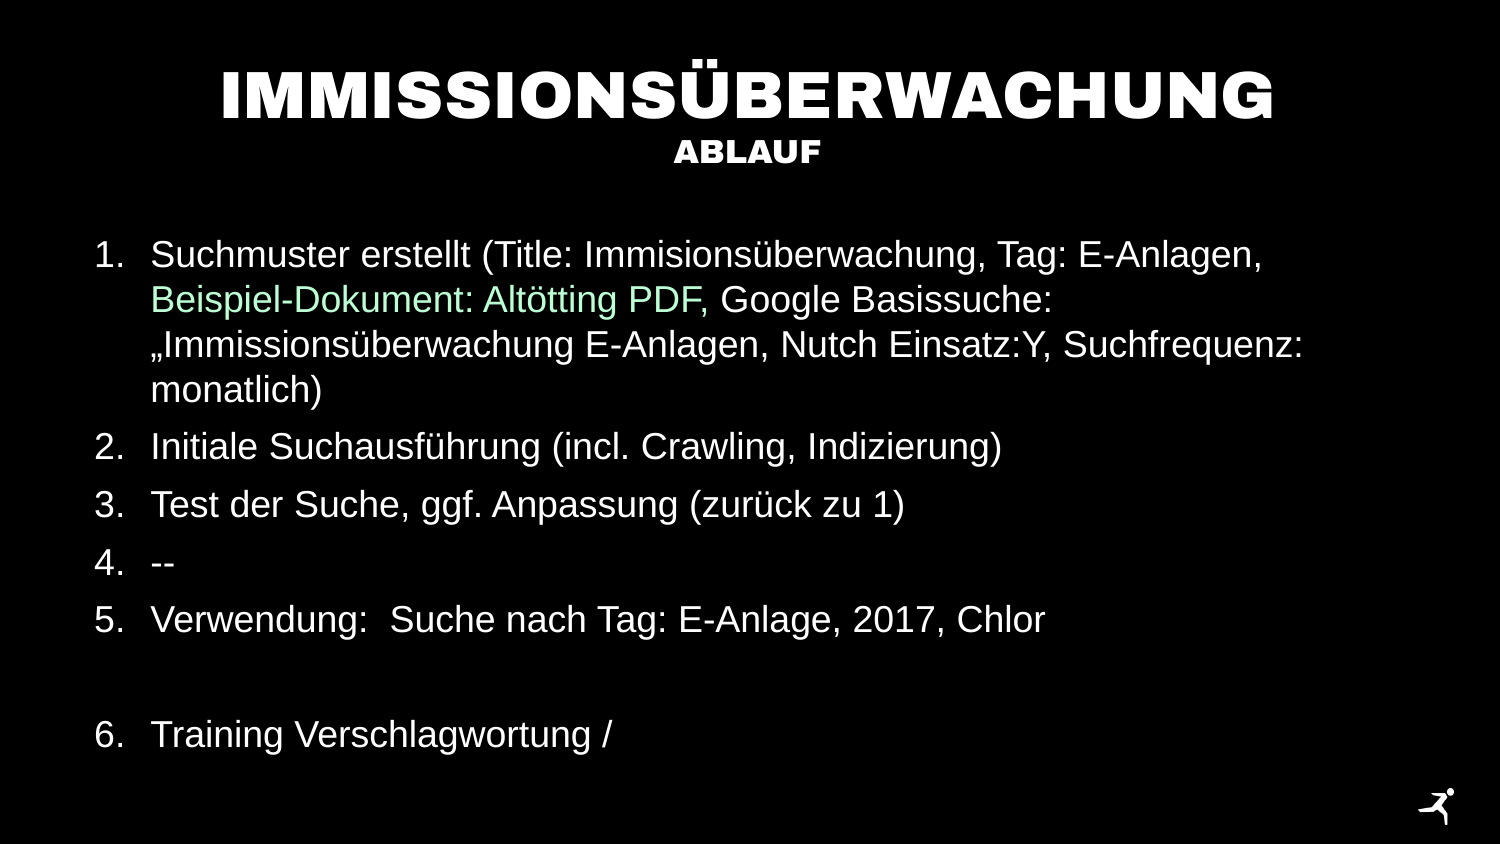

# Immissionsüberwachung
ablauf
Suchmuster erstellt (Title: Immisionsüberwachung, Tag: E-Anlagen, Beispiel-Dokument: Altötting PDF, Google Basissuche: „Immissionsüberwachung E-Anlagen, Nutch Einsatz:Y, Suchfrequenz: monatlich)
Initiale Suchausführung (incl. Crawling, Indizierung)
Test der Suche, ggf. Anpassung (zurück zu 1)
--
Verwendung:  Suche nach Tag: E-Anlage, 2017, Chlor

Training Verschlagwortung /